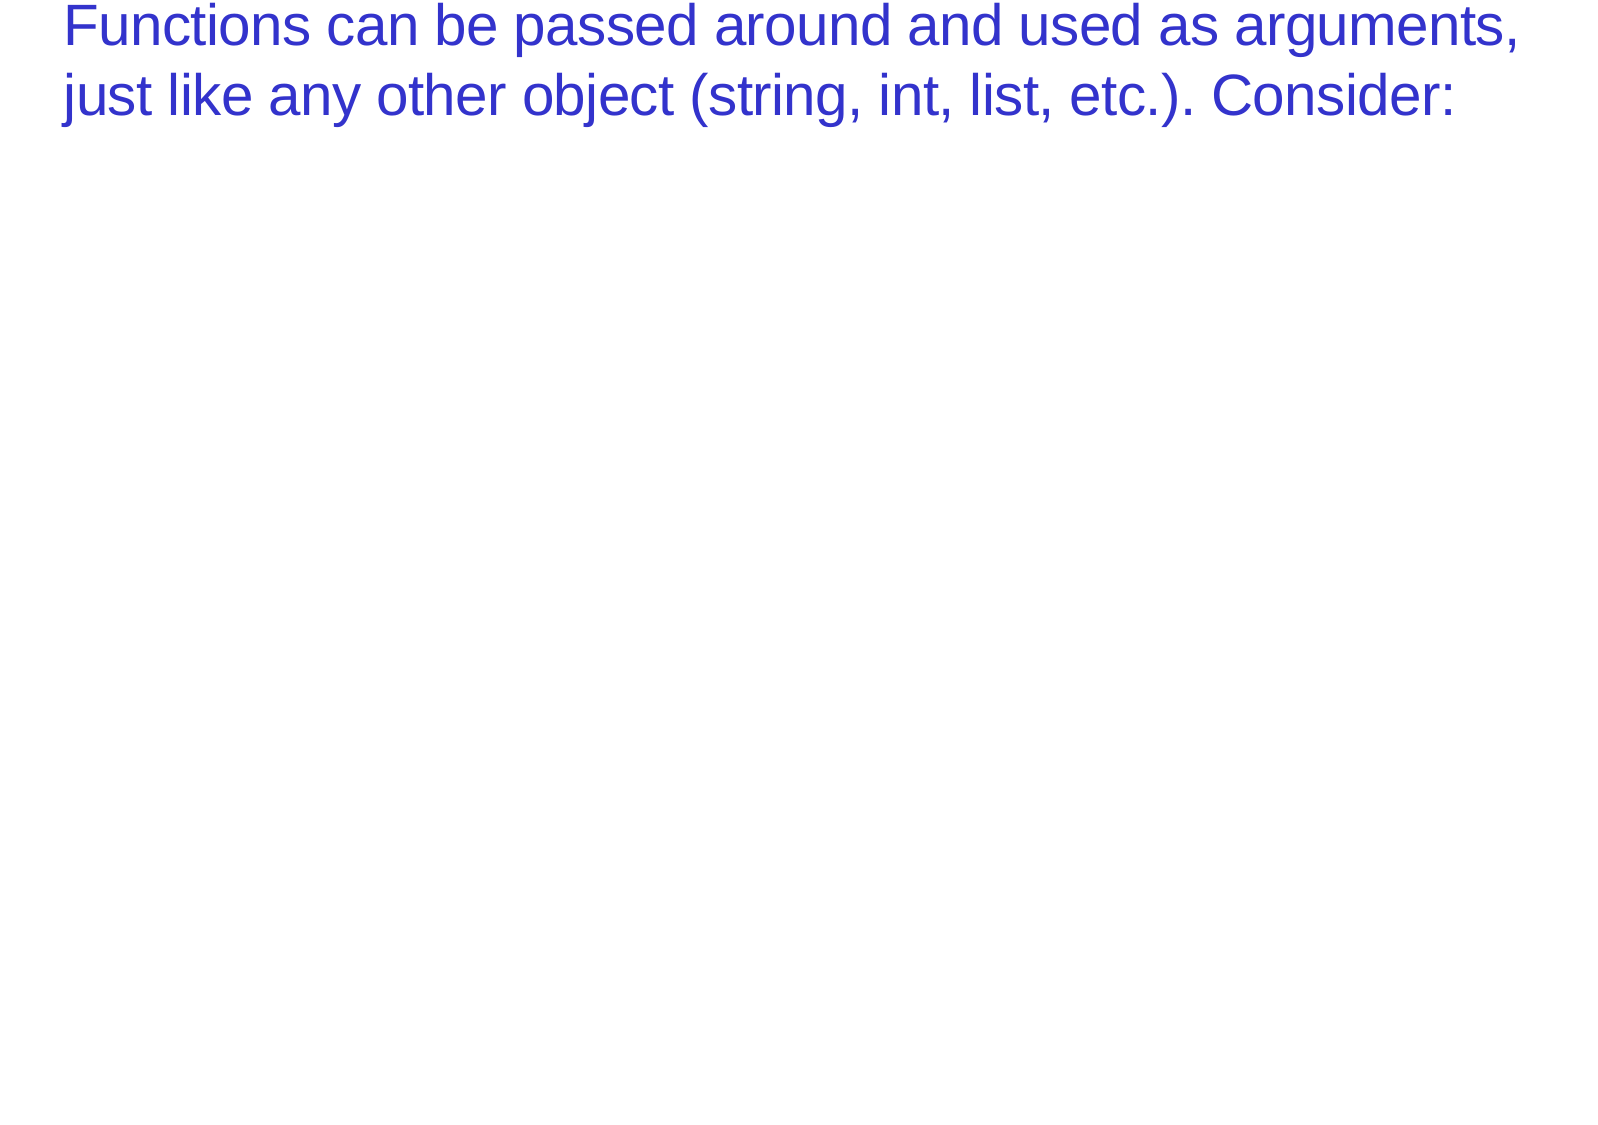

Functions can be passed around and used as arguments, just like any other object (string, int, list, etc.). Consider: